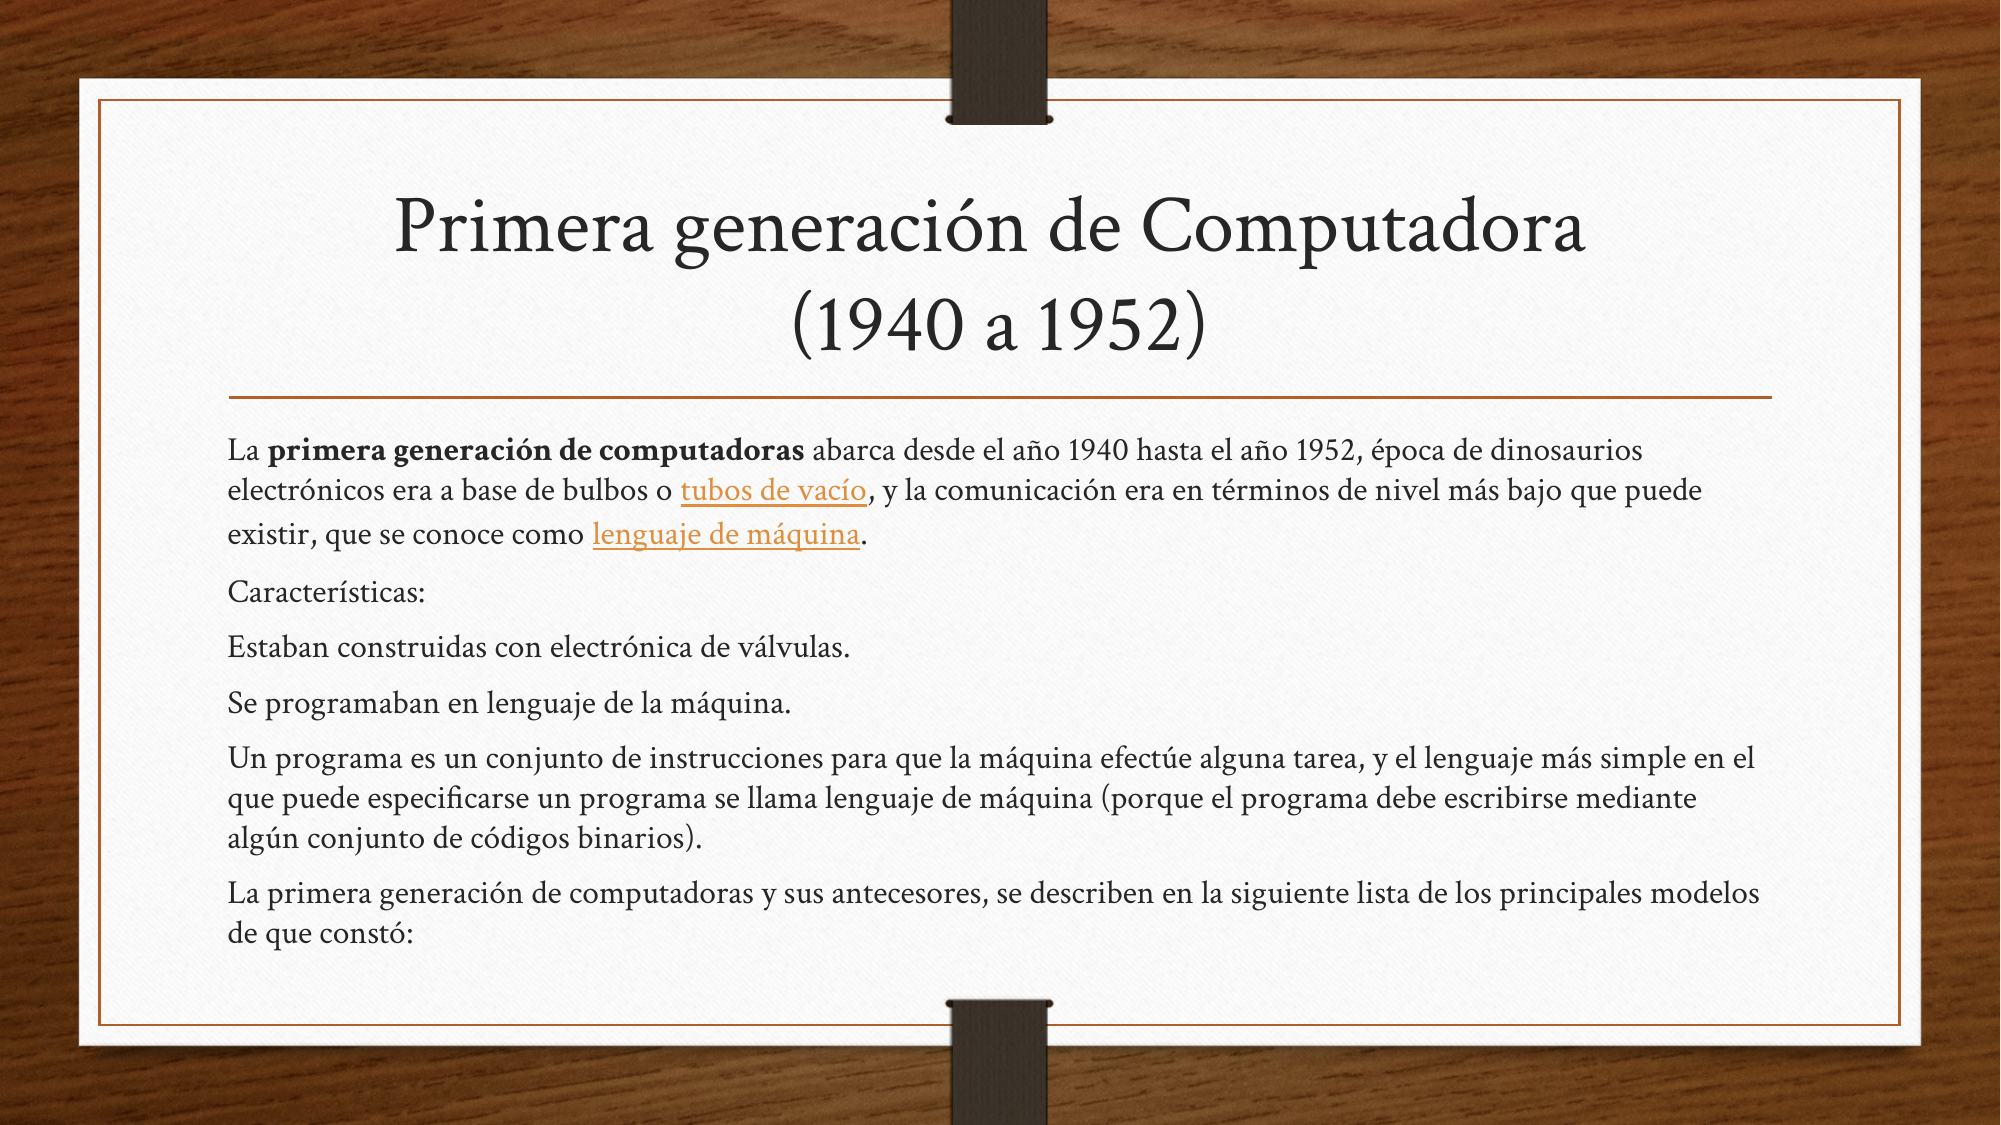

# Primera generación de Computadora (1940 a 1952)
La primera generación de computadoras abarca desde el año 1940 hasta el año 1952, época de dinosaurios electrónicos era a base de bulbos o tubos de vacío, y la comunicación era en términos de nivel más bajo que puede existir, que se conoce como lenguaje de máquina.
Características:
Estaban construidas con electrónica de válvulas.
Se programaban en lenguaje de la máquina.
Un programa es un conjunto de instrucciones para que la máquina efectúe alguna tarea, y el lenguaje más simple en el que puede especificarse un programa se llama lenguaje de máquina (porque el programa debe escribirse mediante algún conjunto de códigos binarios).
La primera generación de computadoras y sus antecesores, se describen en la siguiente lista de los principales modelos de que constó: